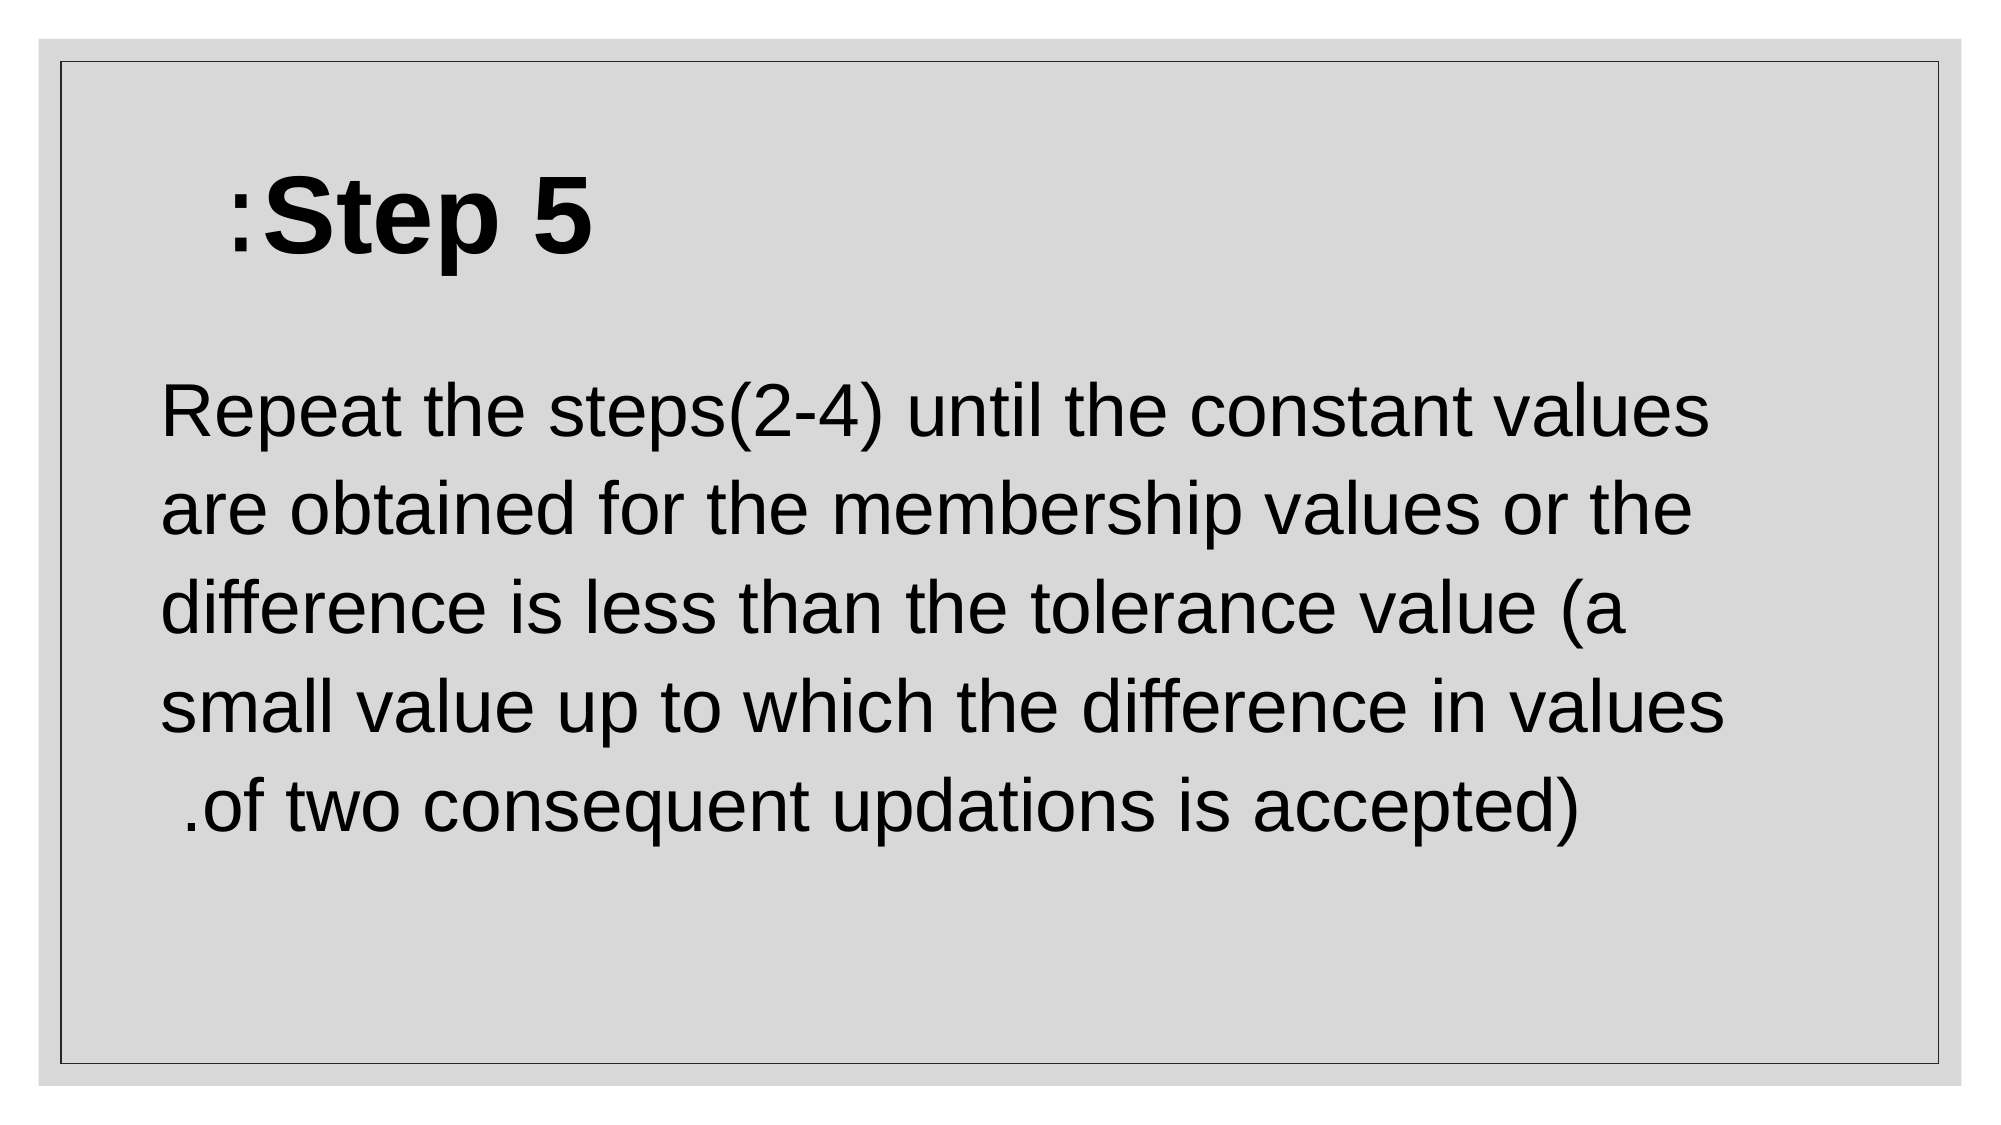

# Step 5:
Repeat the steps(2-4) until the constant values are obtained for the membership values or the difference is less than the tolerance value (a small value up to which the difference in values of two consequent updations is accepted).